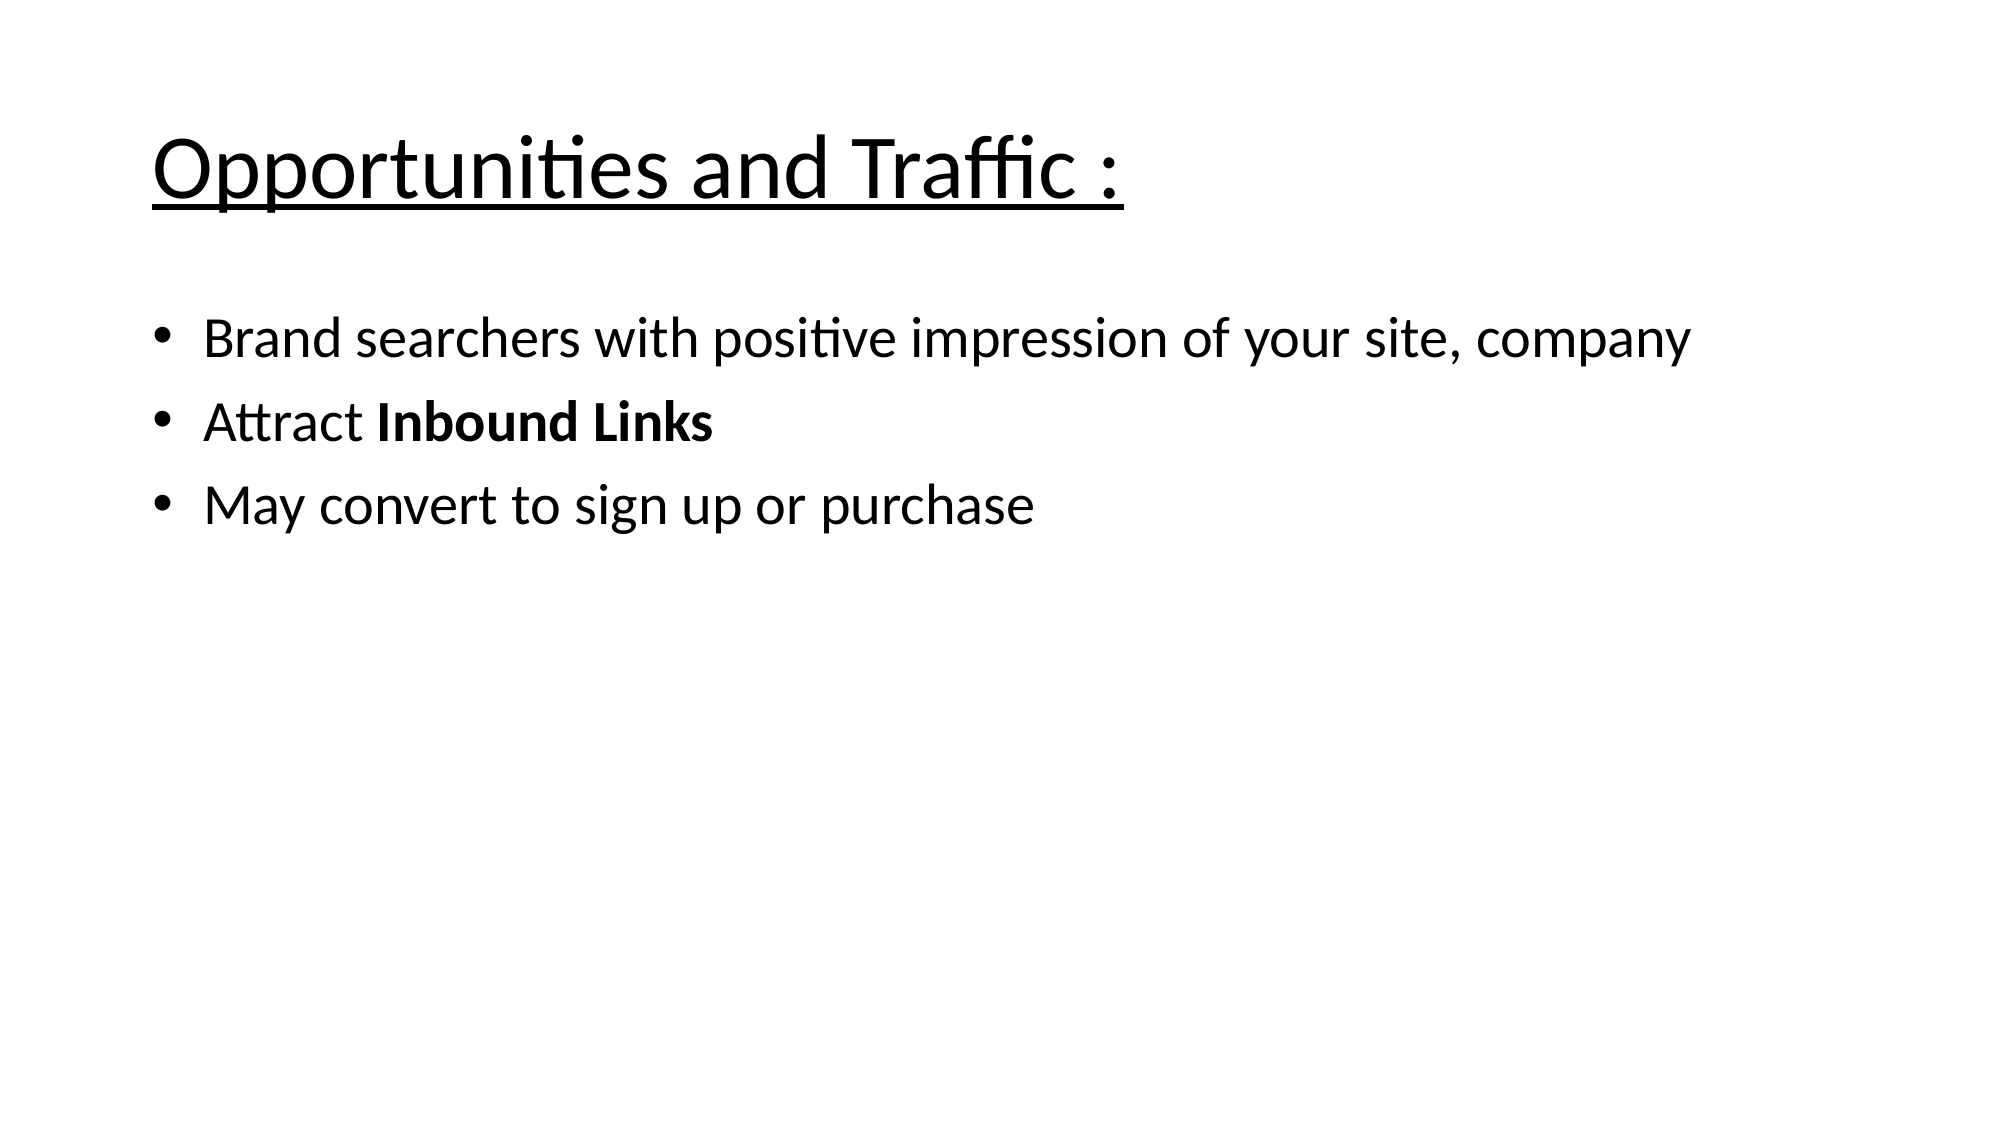

# Opportunities and Traffic :
 Brand searchers with positive impression of your site, company
 Attract Inbound Links
 May convert to sign up or purchase